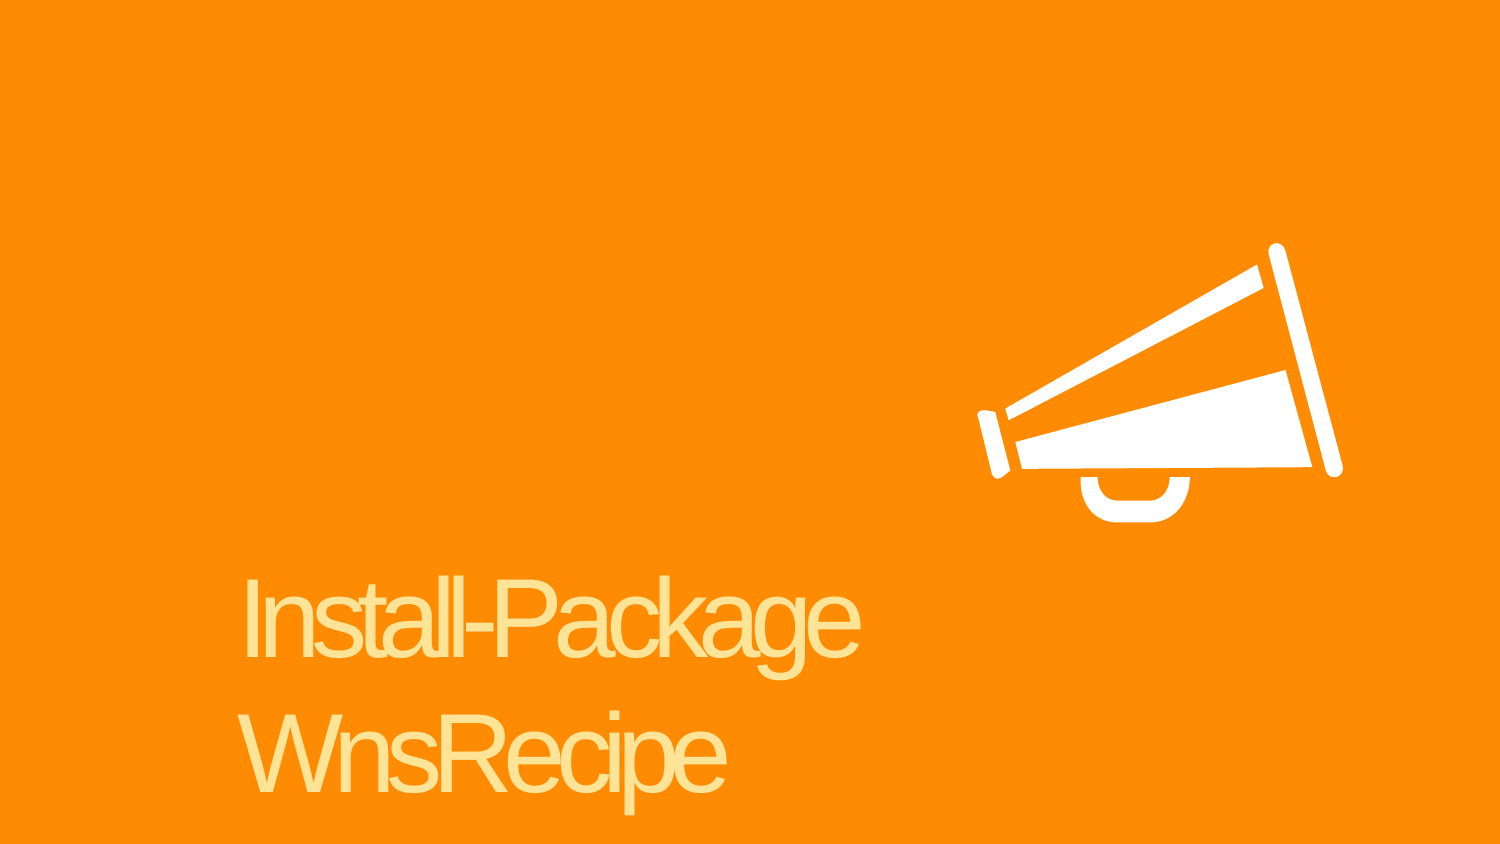

# Windows Push Notification Recipe
Install-Package WnsRecipe